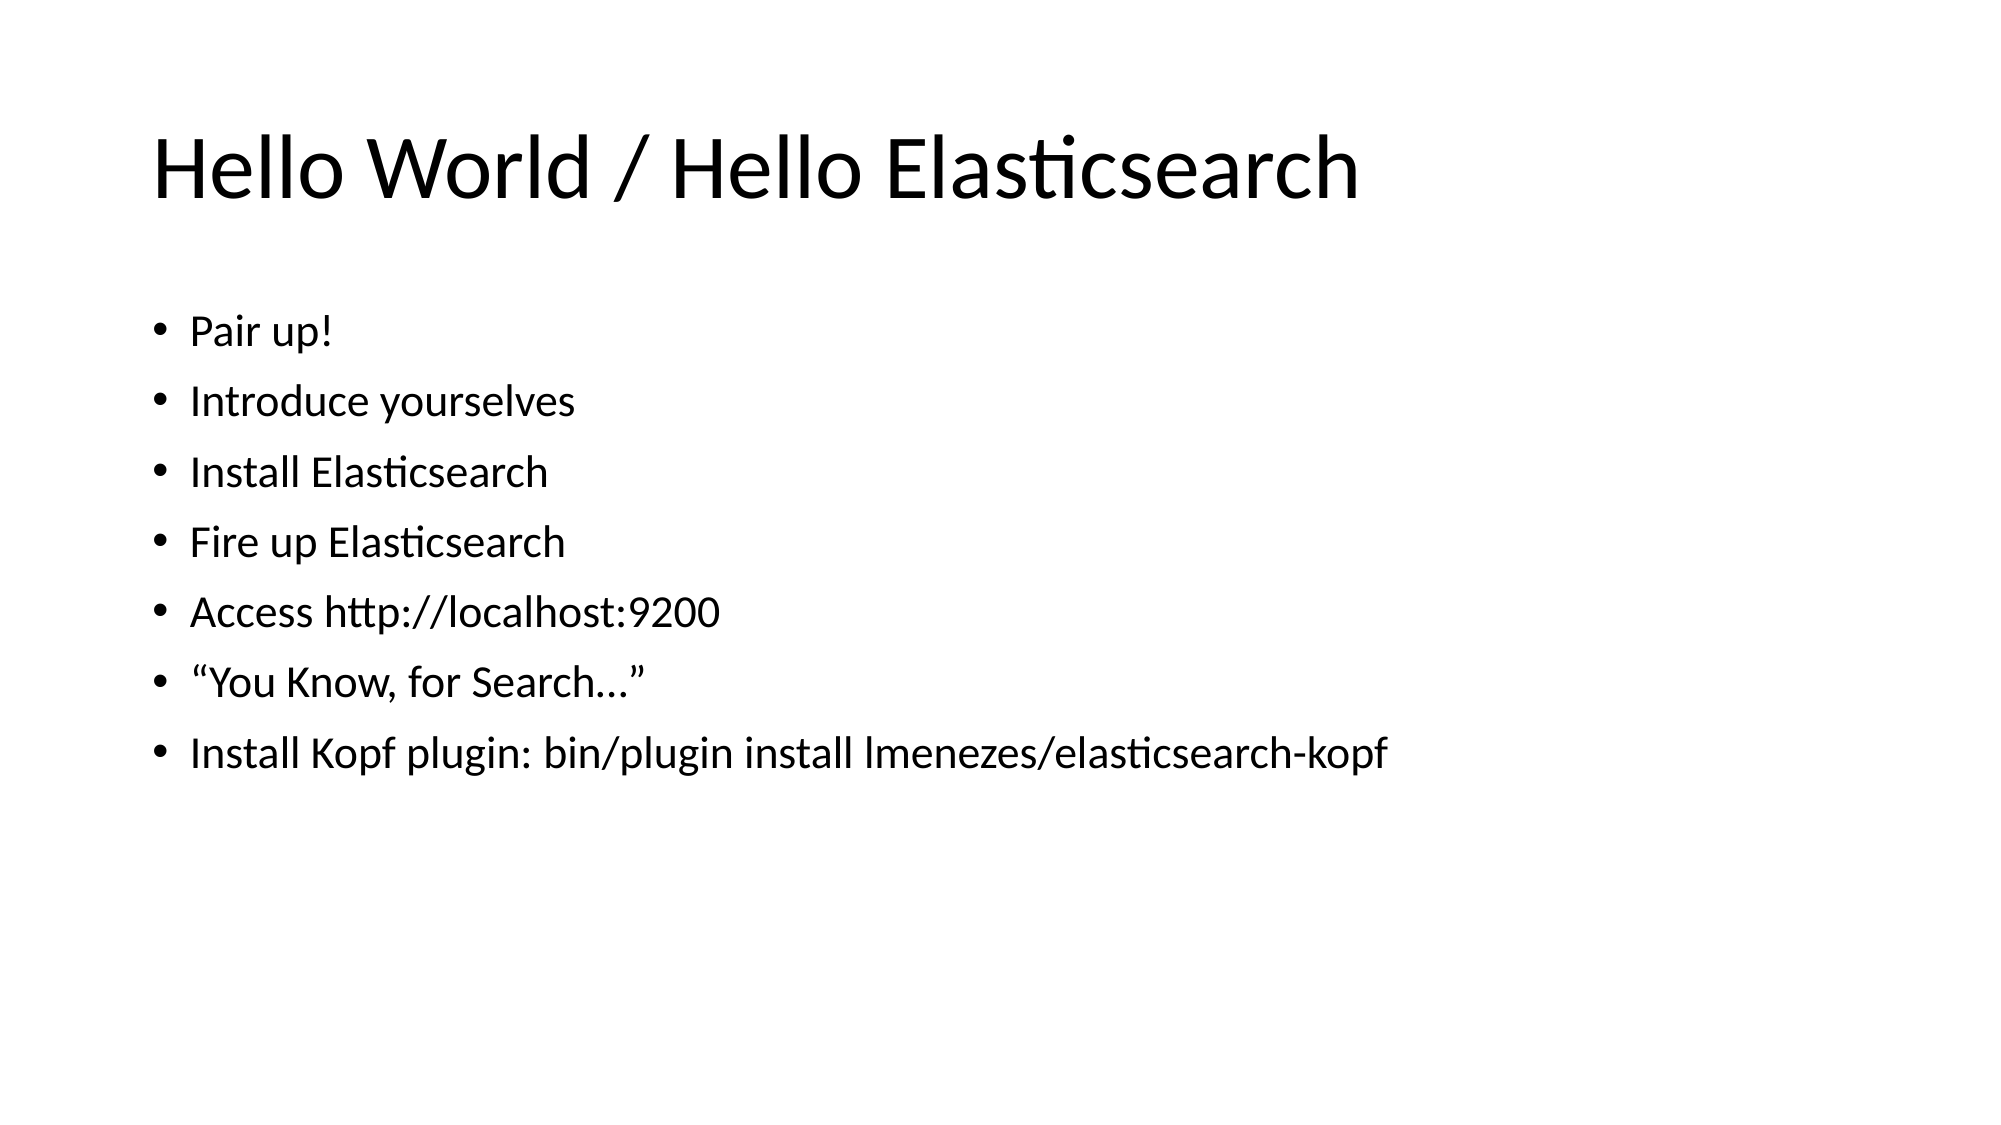

# Hello World / Hello Elasticsearch
Pair up!
Introduce yourselves
Install Elasticsearch
Fire up Elasticsearch
Access http://localhost:9200
“You Know, for Search…”
Install Kopf plugin: bin/plugin install lmenezes/elasticsearch-kopf